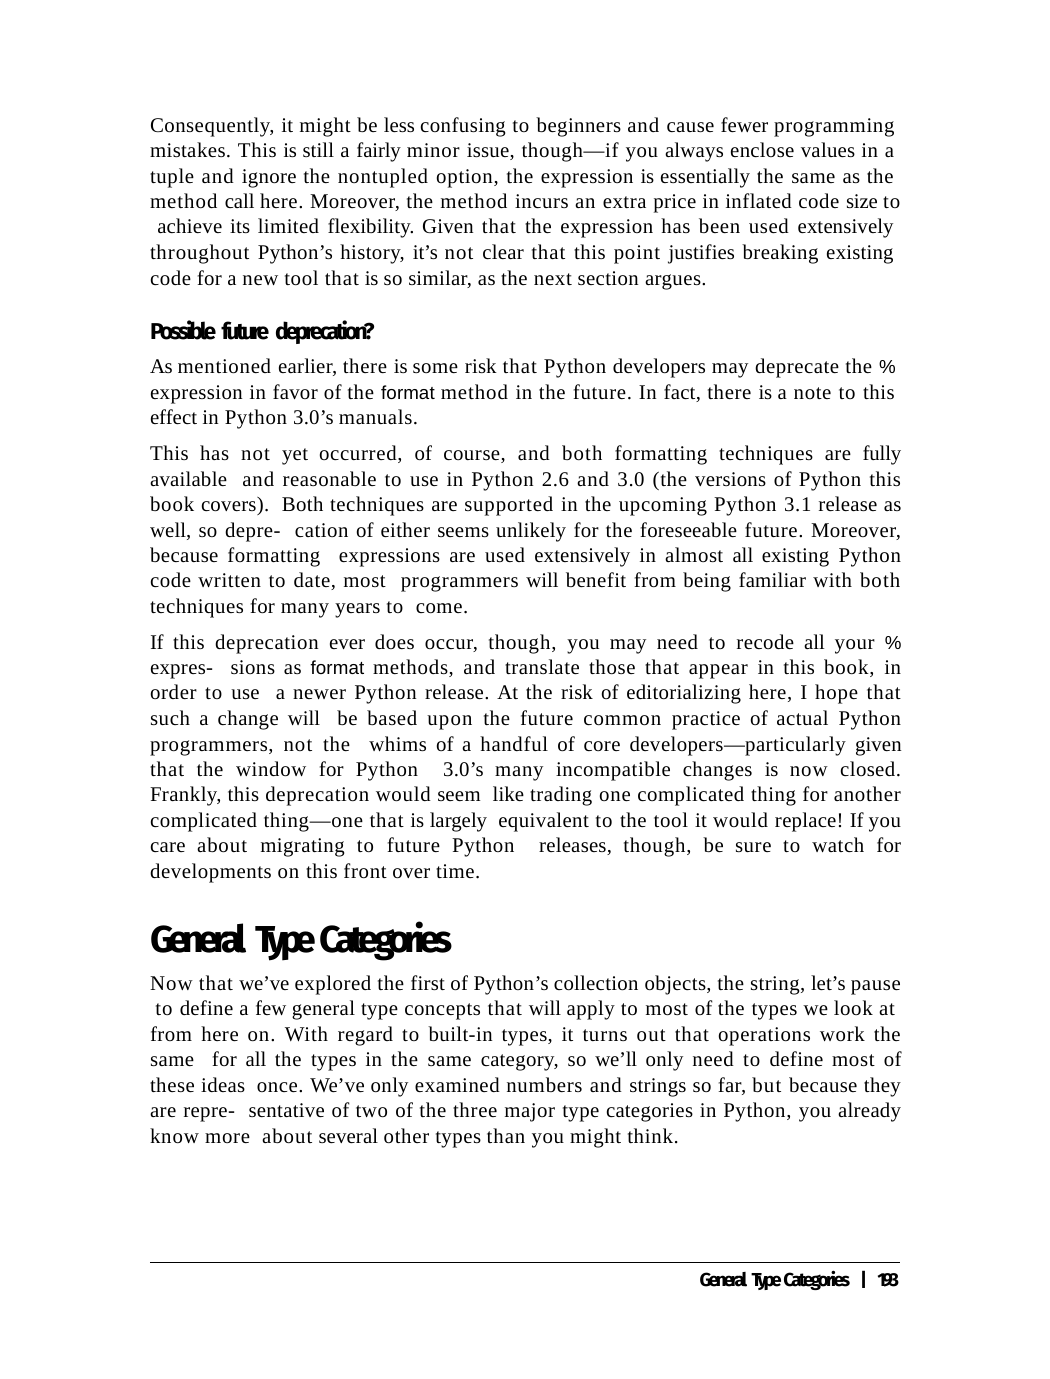

Consequently, it might be less confusing to beginners and cause fewer programming  mistakes. This is still a fairly minor issue, though—if you always enclose values in a  tuple and ignore the nontupled option, the expression is essentially the same as the  method call here. Moreover, the method incurs an extra price in inflated code size to  achieve its limited flexibility. Given that the expression has been used extensively  throughout Python’s history, it’s not clear that this point justifies breaking existing  code for a new tool that is so similar, as the next section argues.

Possible future deprecation?
As mentioned earlier, there is some risk that Python developers may deprecate the %  expression in favor of the format method in the future. In fact, there is a note to this  effect in Python 3.0’s manuals.
This has not yet occurred, of course, and both formatting techniques are fully available  and reasonable to use in Python 2.6 and 3.0 (the versions of Python this book covers).  Both techniques are supported in the upcoming Python 3.1 release as well, so depre-  cation of either seems unlikely for the foreseeable future. Moreover, because formatting  expressions are used extensively in almost all existing Python code written to date, most  programmers will benefit from being familiar with both techniques for many years to  come.
If this deprecation ever does occur, though, you may need to recode all your % expres-  sions as format methods, and translate those that appear in this book, in order to use  a newer Python release. At the risk of editorializing here, I hope that such a change will  be based upon the future common practice of actual Python programmers, not the  whims of a handful of core developers—particularly given that the window for Python  3.0’s many incompatible changes is now closed. Frankly, this deprecation would seem  like trading one complicated thing for another complicated thing—one that is largely  equivalent to the tool it would replace! If you care about migrating to future Python  releases, though, be sure to watch for developments on this front over time.

General Type Categories
Now that we’ve explored the first of Python’s collection objects, the string, let’s pause  to define a few general type concepts that will apply to most of the types we look at  from here on. With regard to built-in types, it turns out that operations work the same  for all the types in the same category, so we’ll only need to define most of these ideas  once. We’ve only examined numbers and strings so far, but because they are repre-  sentative of two of the three major type categories in Python, you already know more  about several other types than you might think.

General Type Categories  |  193